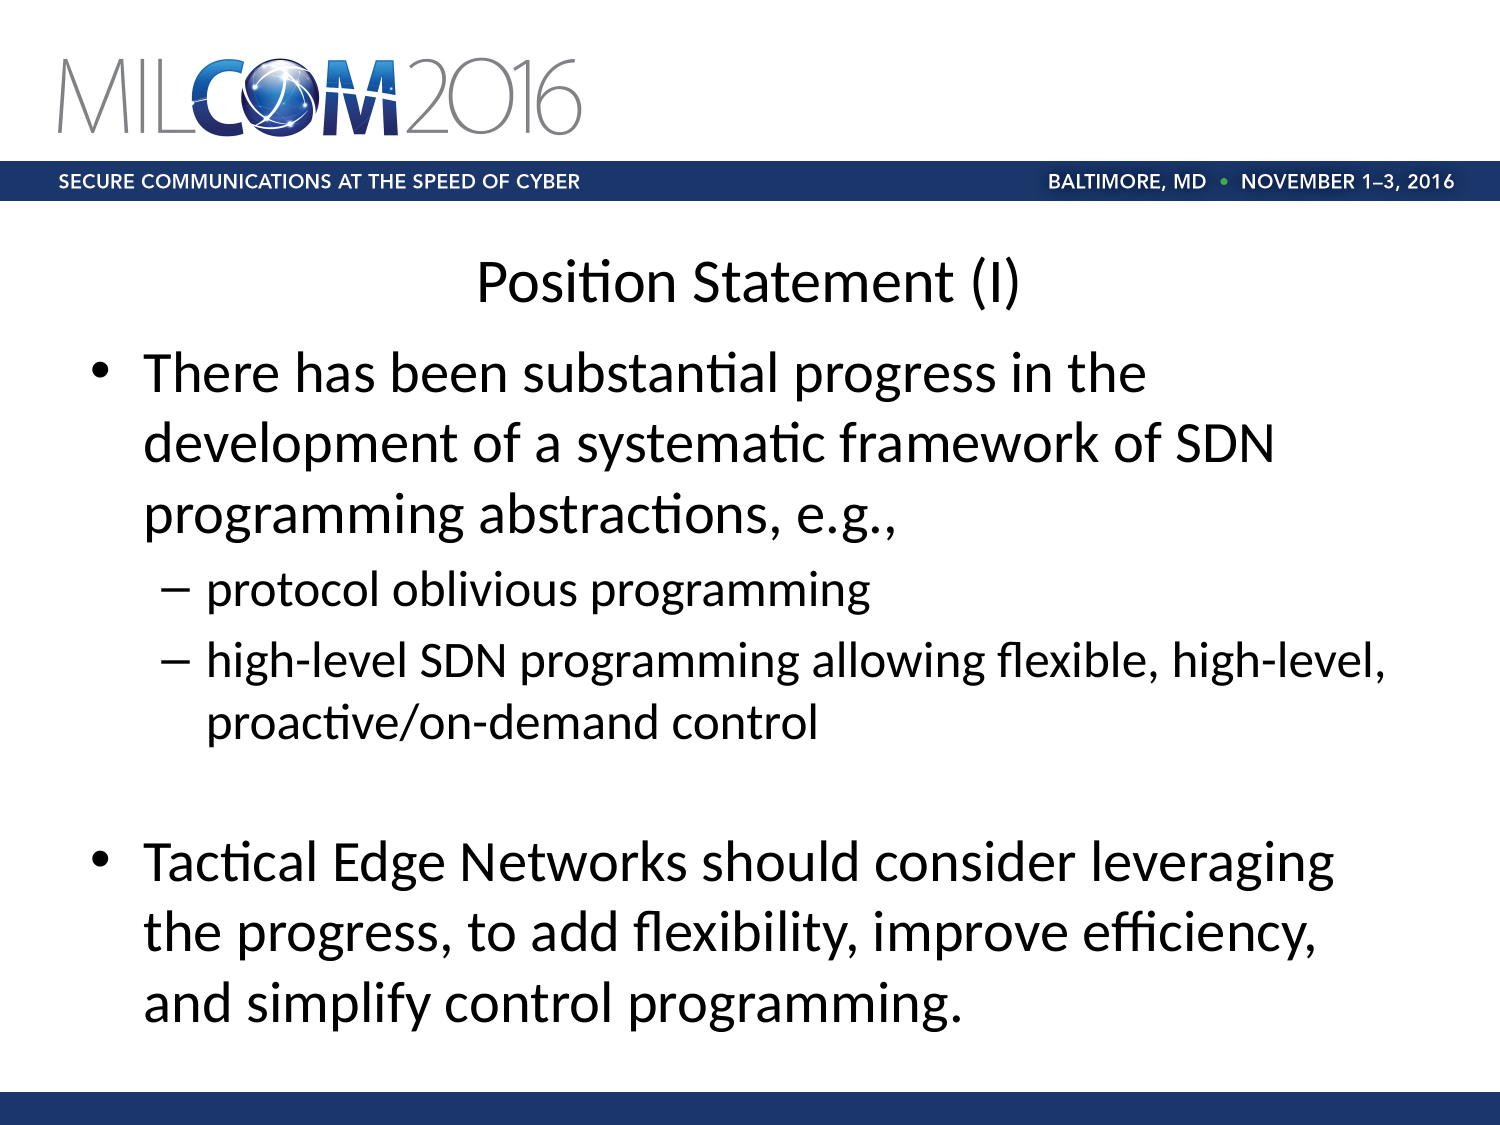

# Position Statement (I)
There has been substantial progress in the development of a systematic framework of SDN programming abstractions, e.g.,
protocol oblivious programming
high-level SDN programming allowing flexible, high-level, proactive/on-demand control
Tactical Edge Networks should consider leveraging the progress, to add flexibility, improve efficiency, and simplify control programming.